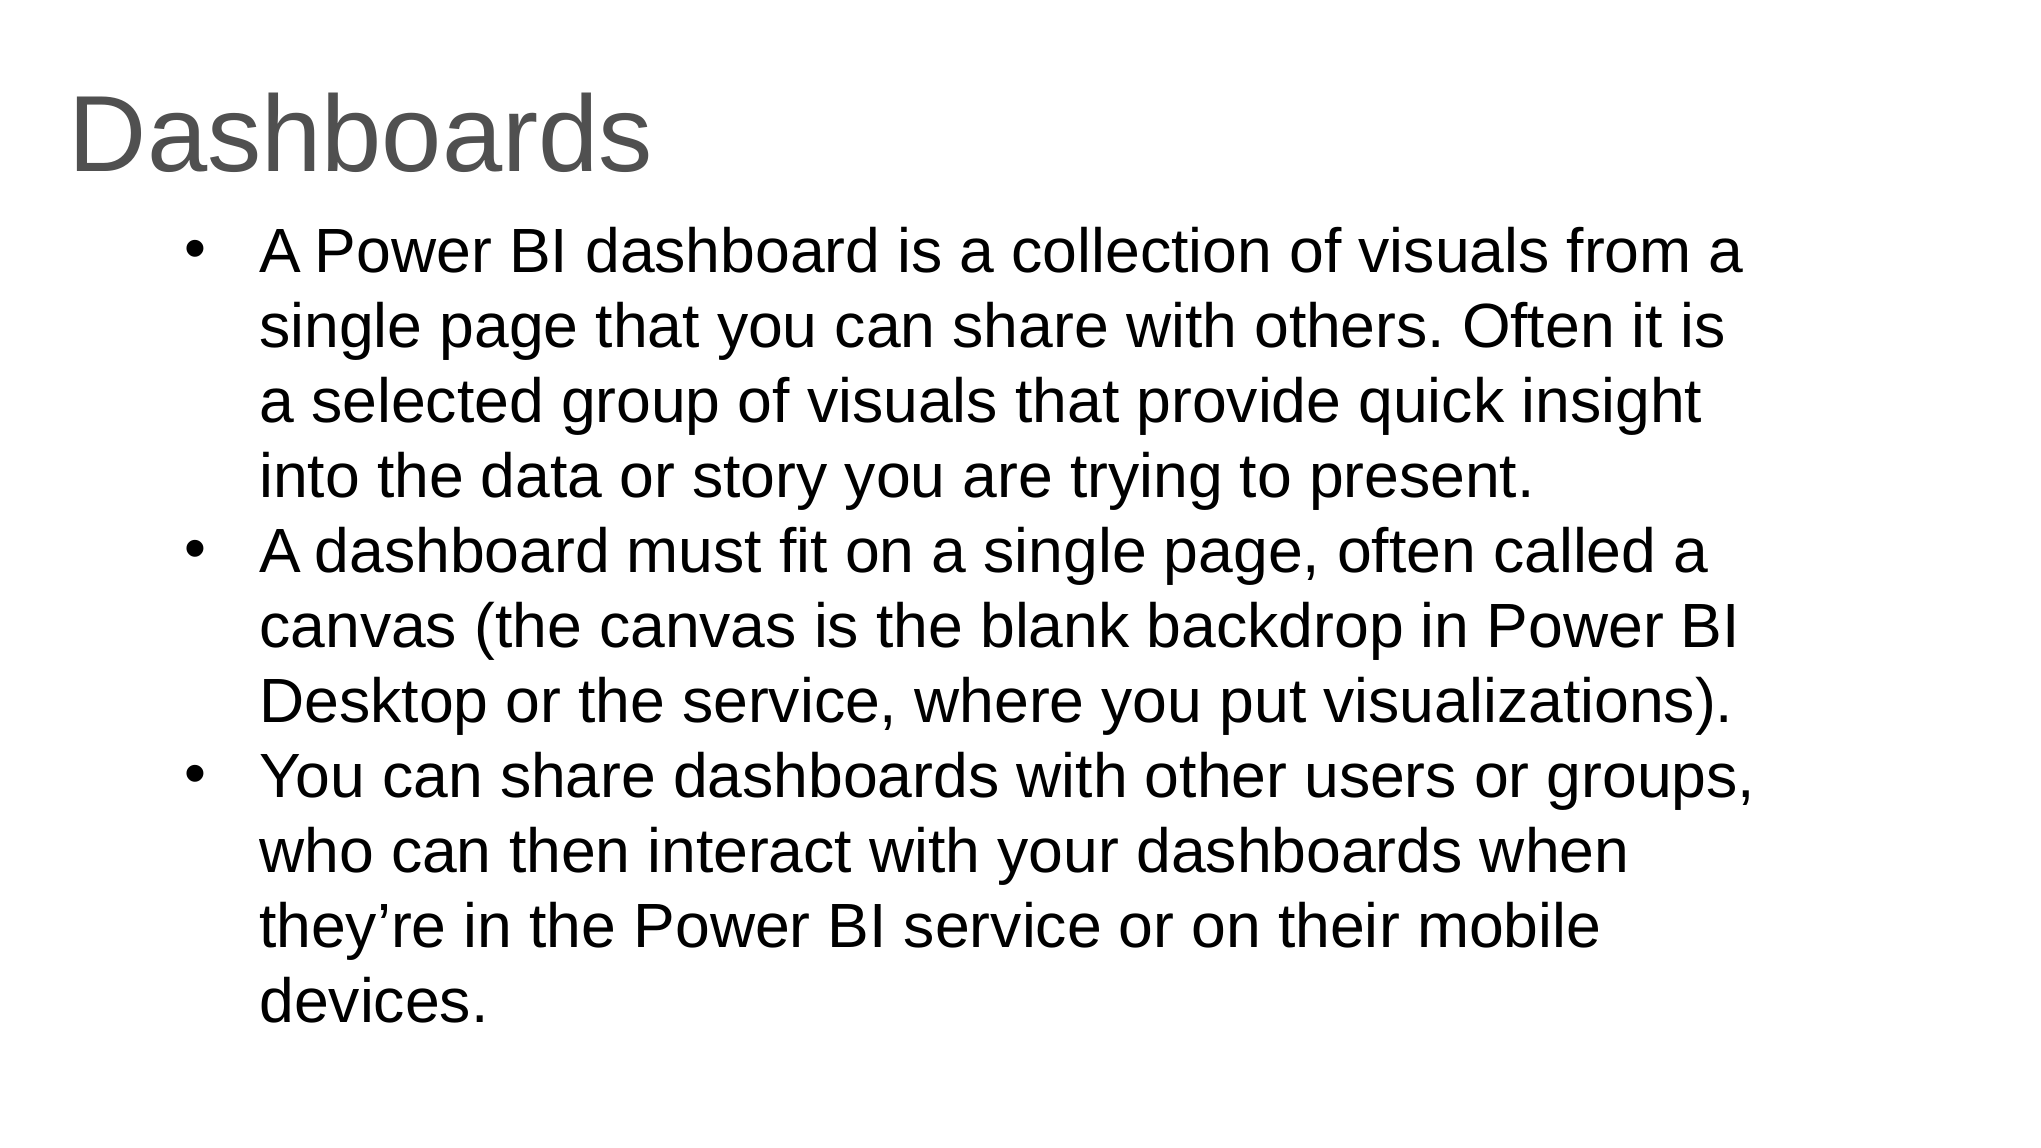

# Dashboards
A Power BI dashboard is a collection of visuals from a single page that you can share with others. Often it is a selected group of visuals that provide quick insight into the data or story you are trying to present.
A dashboard must fit on a single page, often called a canvas (the canvas is the blank backdrop in Power BI Desktop or the service, where you put visualizations).
You can share dashboards with other users or groups, who can then interact with your dashboards when they’re in the Power BI service or on their mobile devices.